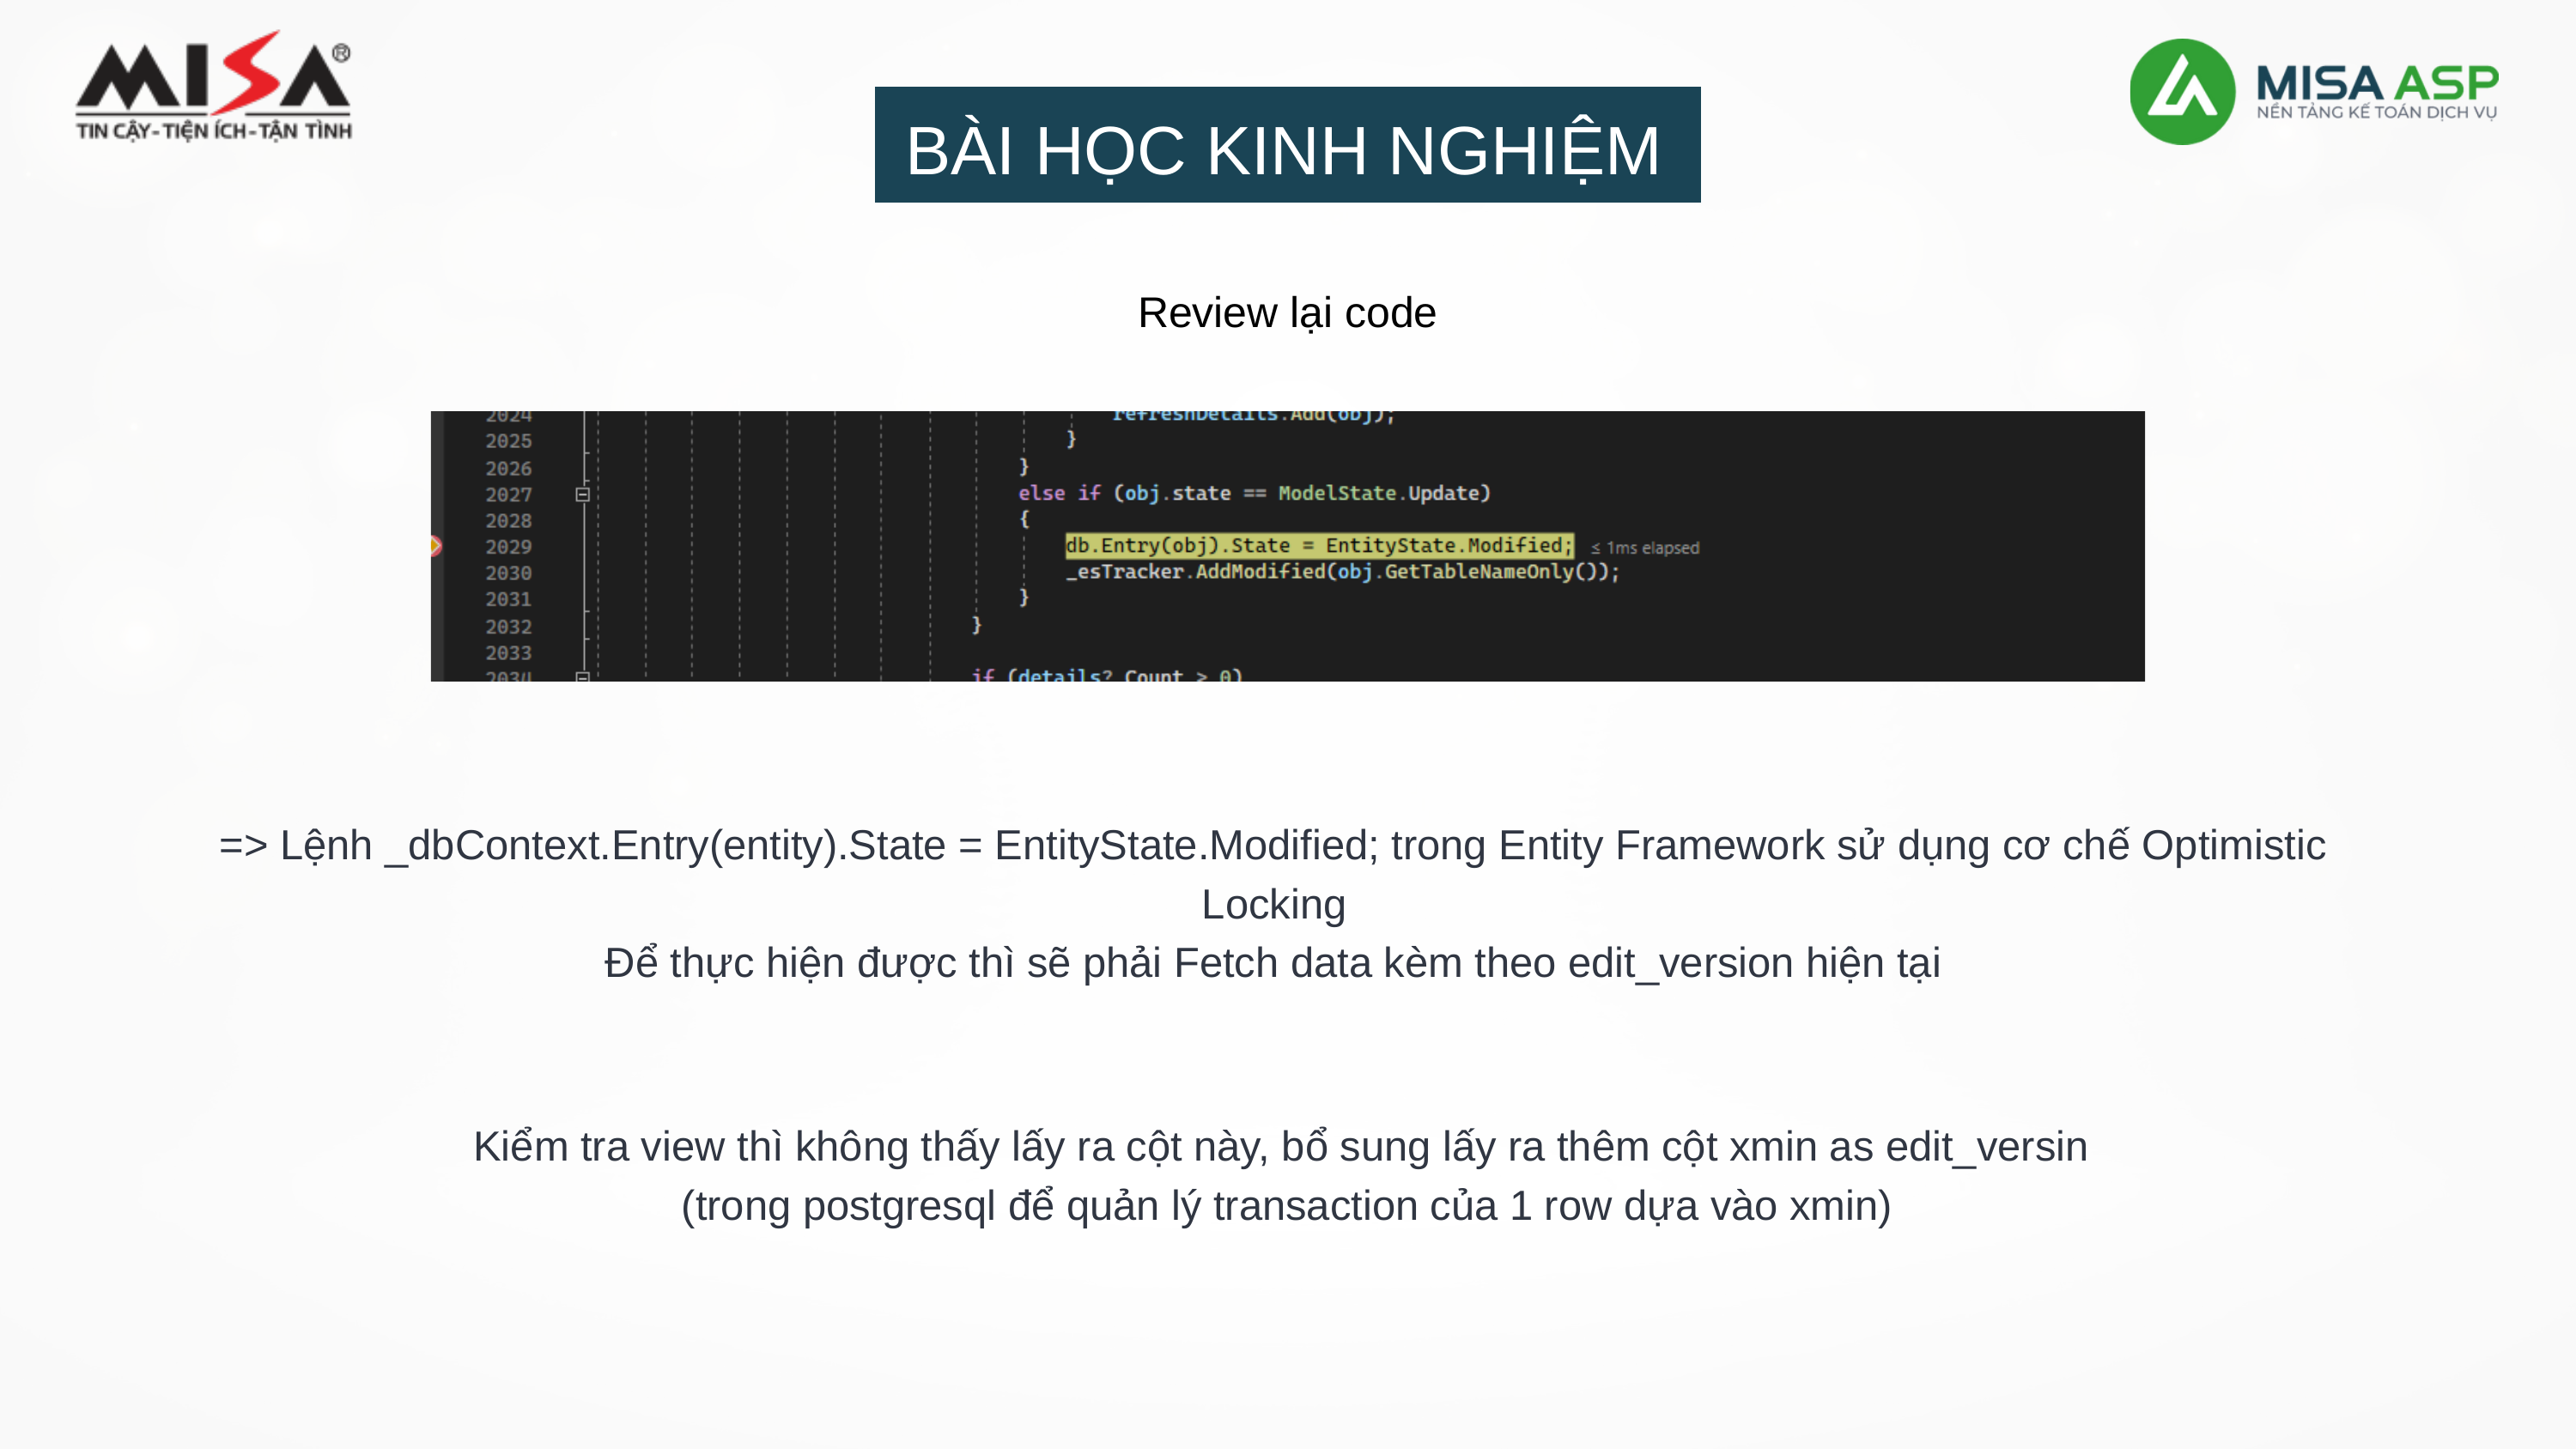

BÀI HỌC KINH NGHIỆM
của các đơn vị Kế toán dịch vụ
Review lại code

=> Lệnh _dbContext.Entry(entity).State = EntityState.Modified; trong Entity Framework sử dụng cơ chế Optimistic Locking
Để thực hiện được thì sẽ phải Fetch data kèm theo edit_version hiện tại
Kiểm tra view thì không thấy lấy ra cột này, bổ sung lấy ra thêm cột xmin as edit_versin
(trong postgresql để quản lý transaction của 1 row dựa vào xmin)